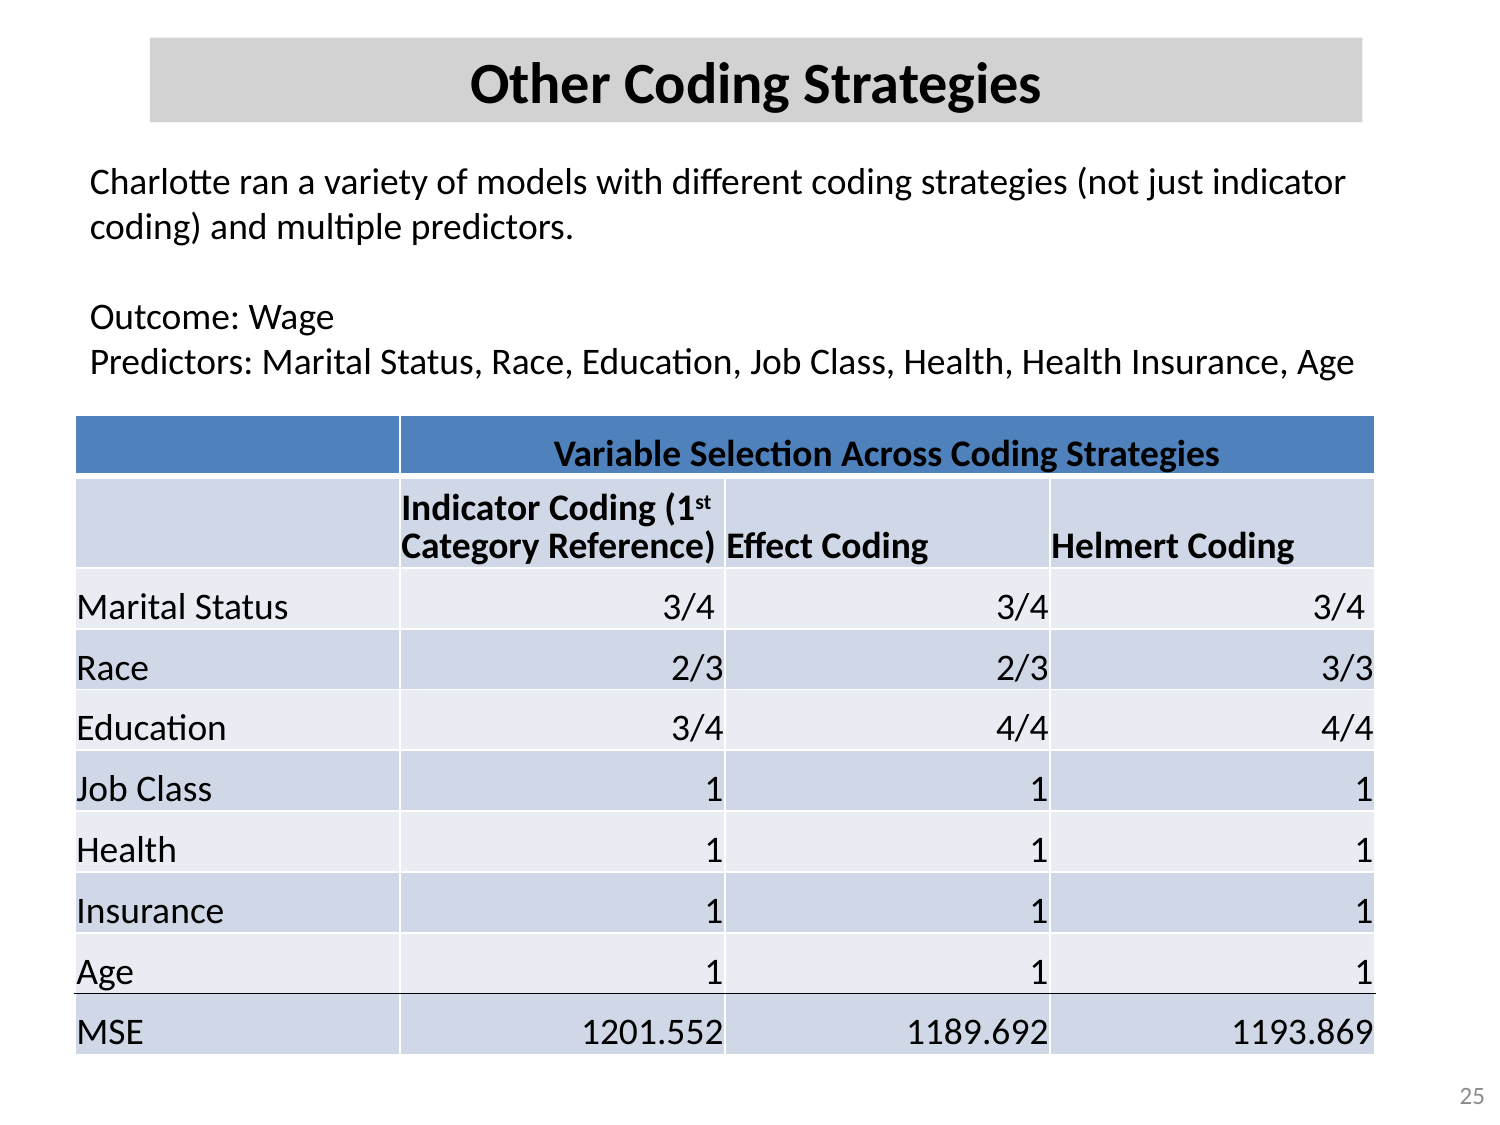

Other Coding Strategies
Charlotte ran a variety of models with different coding strategies (not just indicator coding) and multiple predictors.

Outcome: Wage
Predictors: Marital Status, Race, Education, Job Class, Health, Health Insurance, Age
|  | Variable Selection Across Coding Strategies |  |  |
| --- | --- | --- | --- |
|  | Indicator Coding (1st Category Reference) | Effect Coding | Helmert Coding |
| Marital Status | 3/4 | 3/4 | 3/4 |
| Race | 2/3 | 2/3 | 3/3 |
| Education | 3/4 | 4/4 | 4/4 |
| Job Class | 1 | 1 | 1 |
| Health | 1 | 1 | 1 |
| Insurance | 1 | 1 | 1 |
| Age | 1 | 1 | 1 |
| MSE | 1201.552 | 1189.692 | 1193.869 |
25